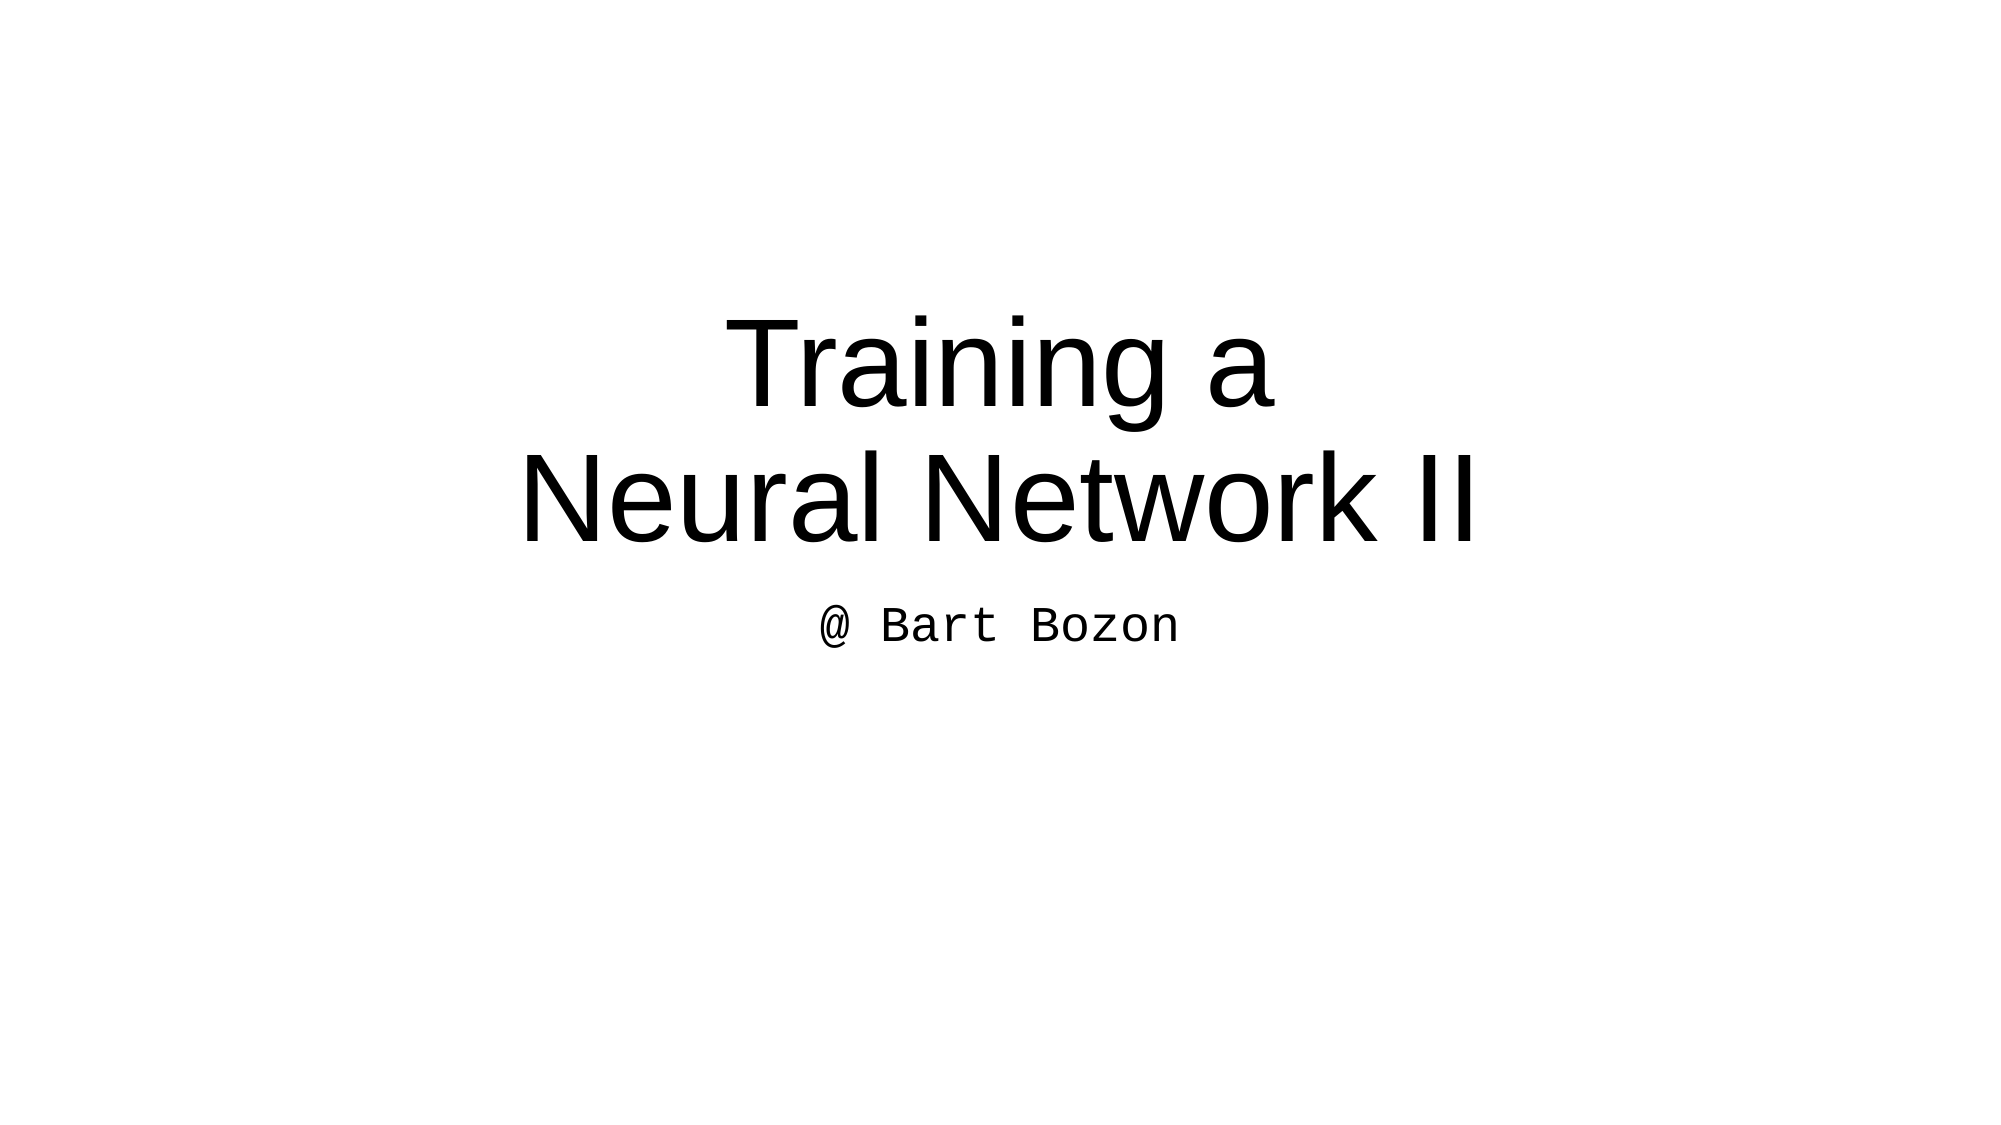

# Training a Neural Network II
@ Bart Bozon